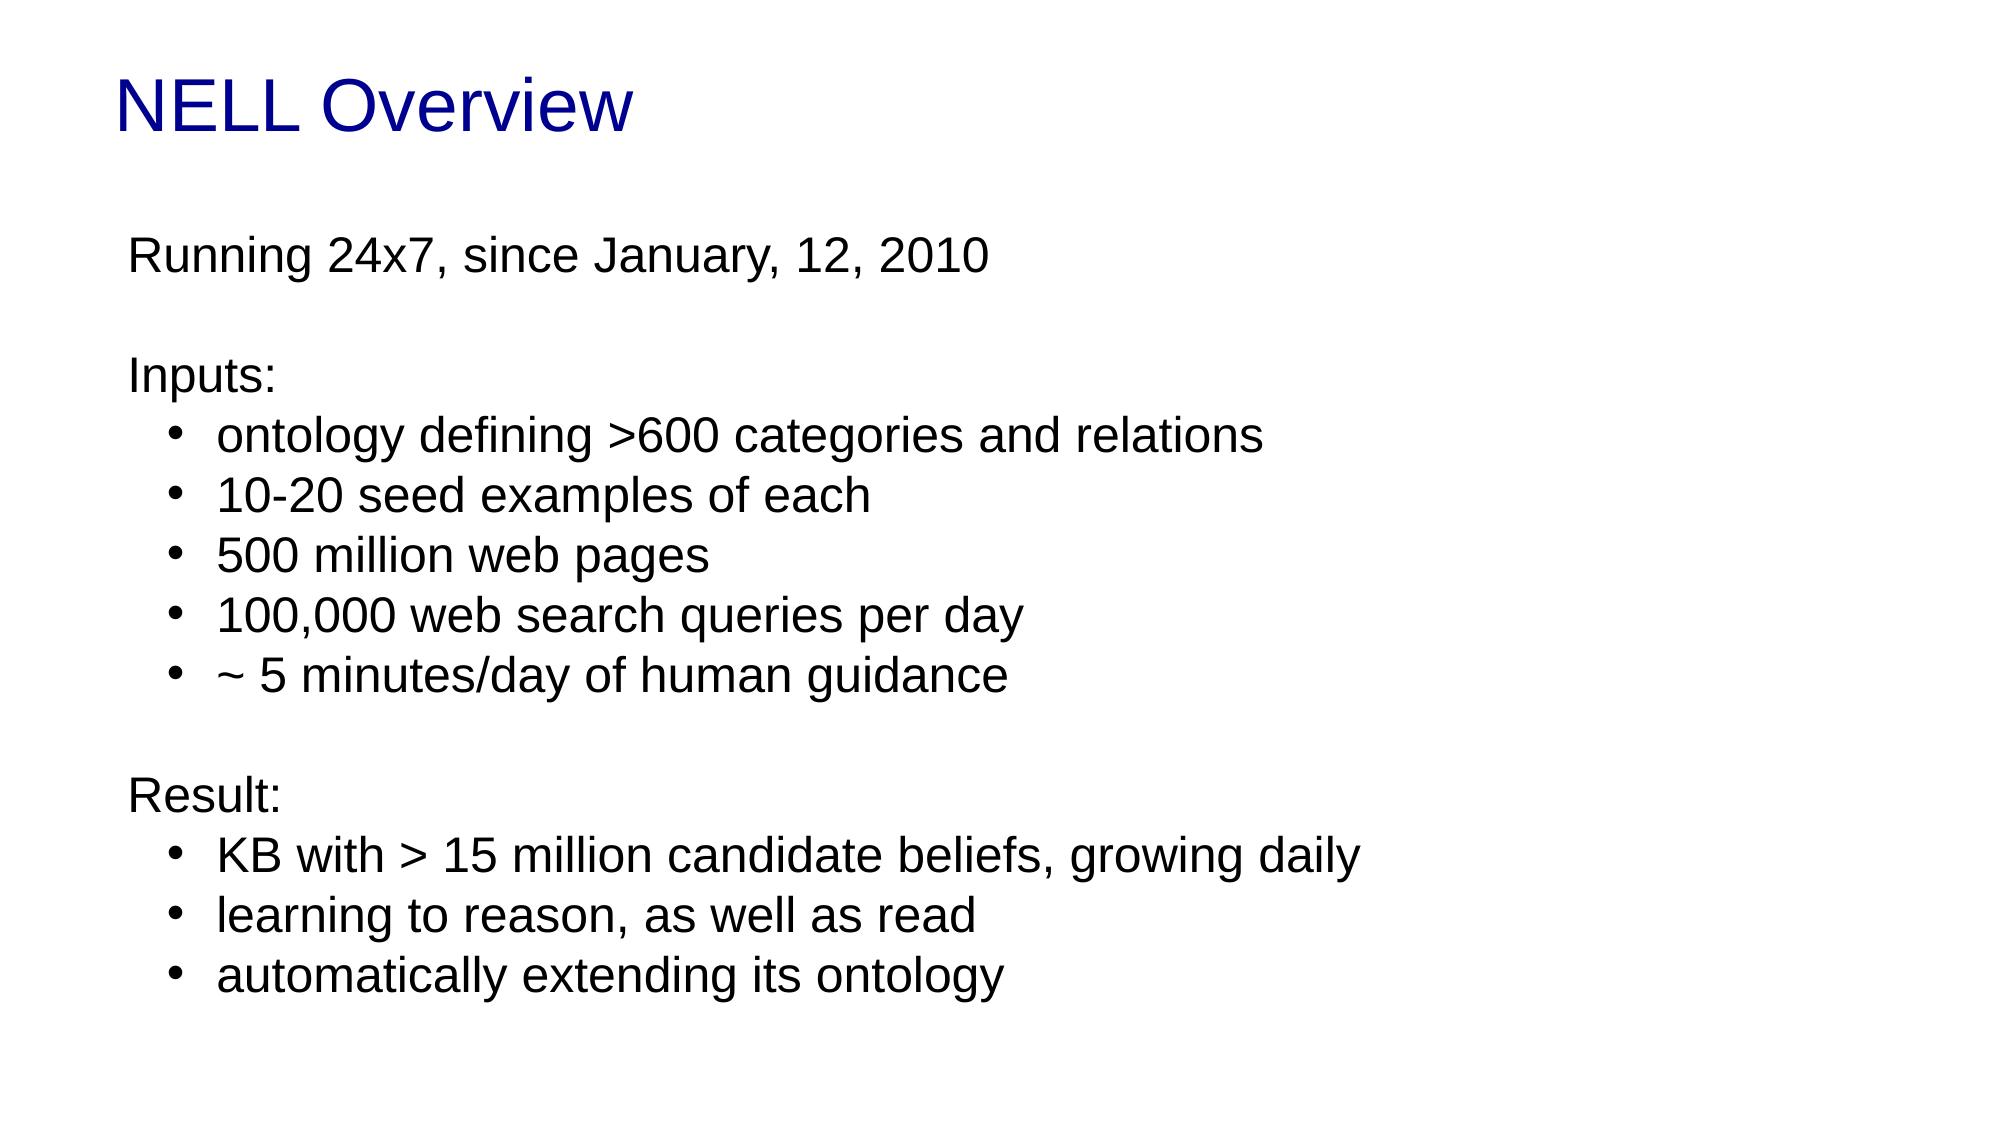

# NELL Overview
Running 24x7, since January, 12, 2010

Inputs:
 ontology defining >600 categories and relations
 10-20 seed examples of each
 500 million web pages
 100,000 web search queries per day
 ~ 5 minutes/day of human guidance

Result:
 KB with > 15 million candidate beliefs, growing daily
 learning to reason, as well as read
 automatically extending its ontology